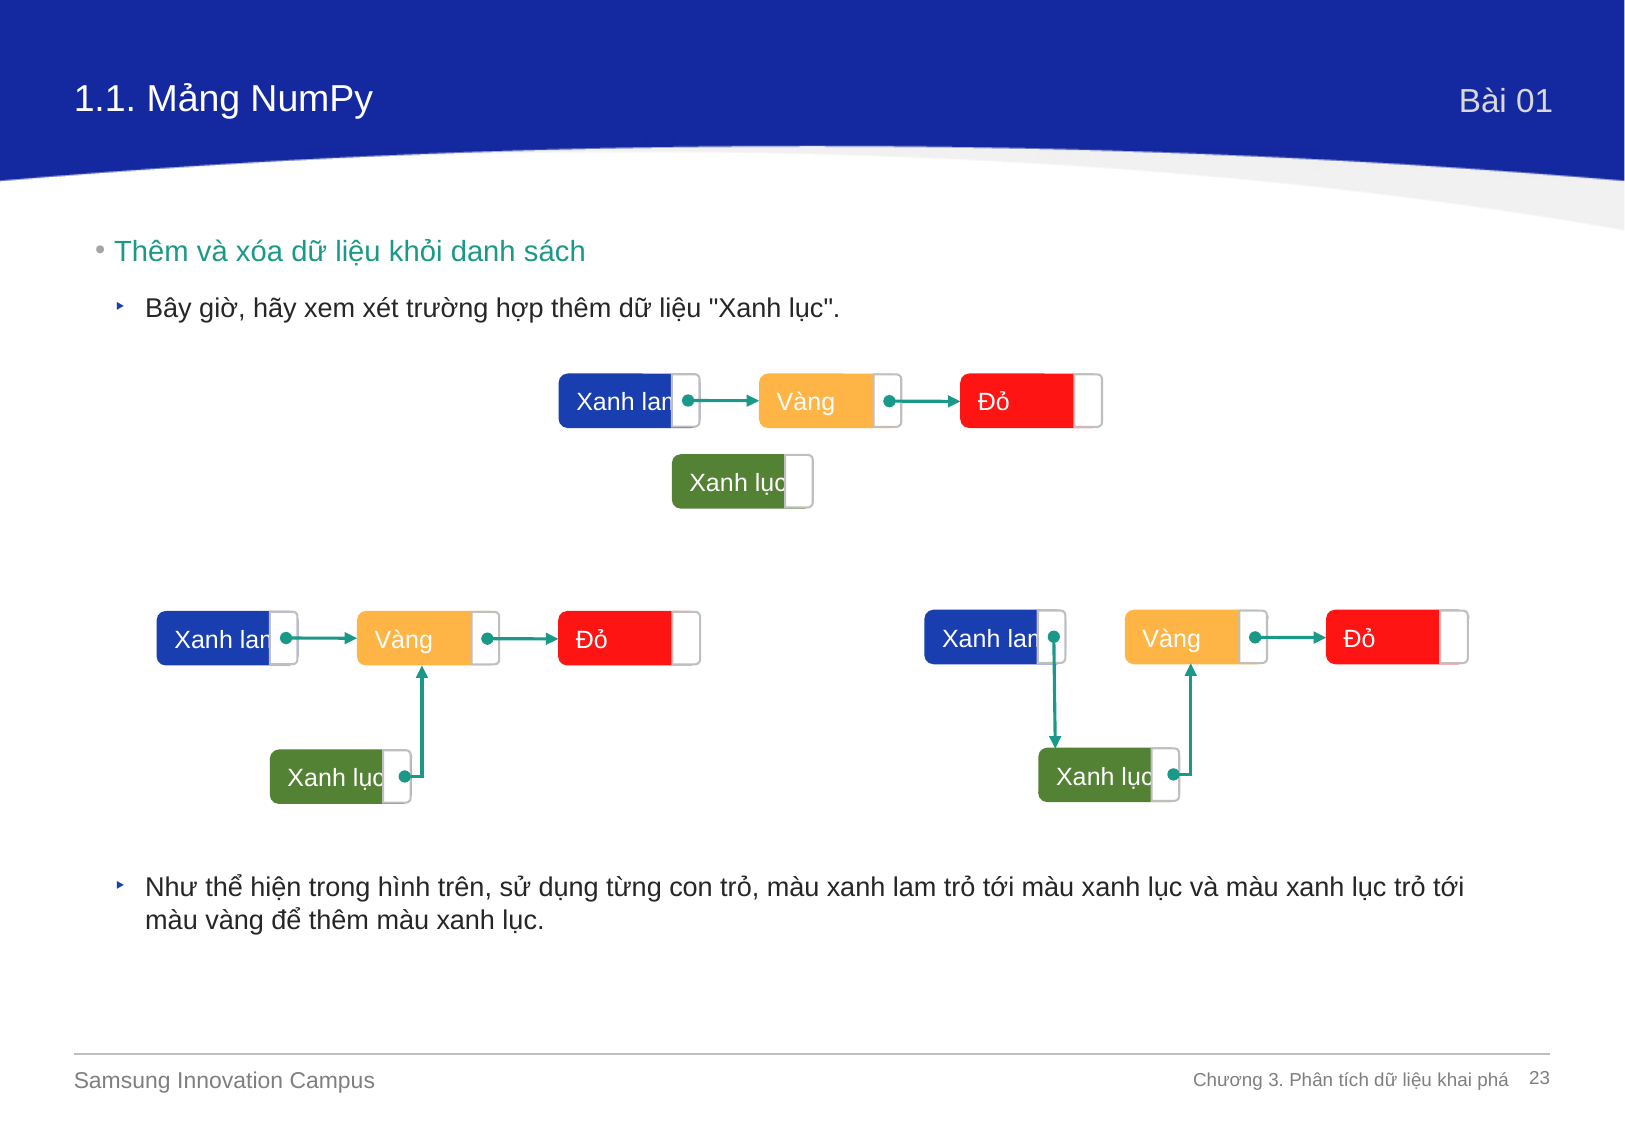

1.1. Mảng NumPy
Bài 01
Thêm và xóa dữ liệu khỏi danh sách
Bây giờ, hãy xem xét trường hợp thêm dữ liệu "Xanh lục".
Xanh lam
Vàng
Đỏ

Xanh lục

Xanh lam
Vàng
Đỏ
Xanh lam
Vàng
Đỏ

Xanh lục
Xanh lục

Như thể hiện trong hình trên, sử dụng từng con trỏ, màu xanh lam trỏ tới màu xanh lục và màu xanh lục trỏ tới màu vàng để thêm màu xanh lục.